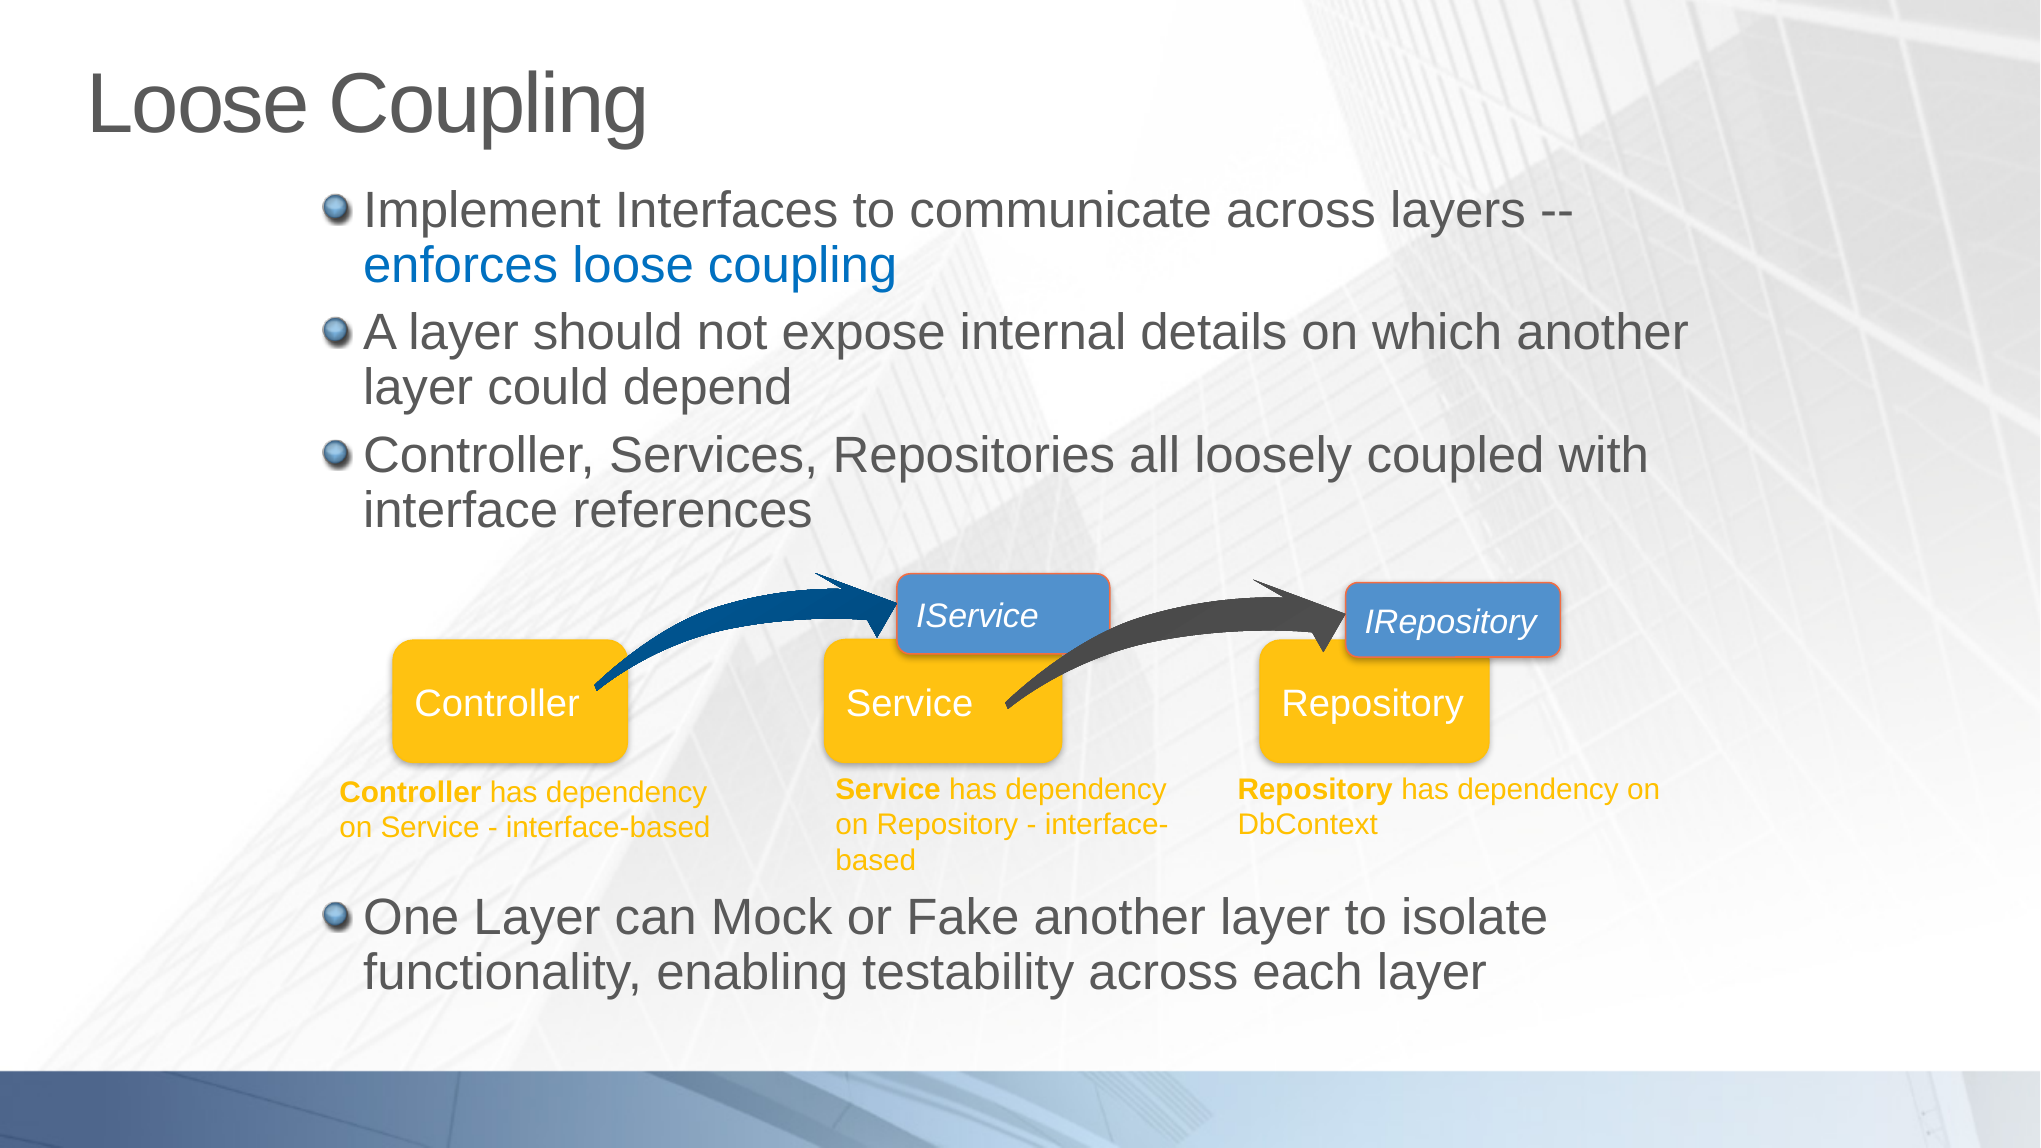

# Loose Coupling
Implement Interfaces to communicate across layers -- enforces loose coupling
A layer should not expose internal details on which another layer could depend
Controller, Services, Repositories all loosely coupled with interface references

One Layer can Mock or Fake another layer to isolate functionality, enabling testability across each layer

IService
IRepository
Service
Controller
Repository
Service has dependency on Repository - interface-based
Repository has dependency on DbContext
Controller has dependency on Service - interface-based